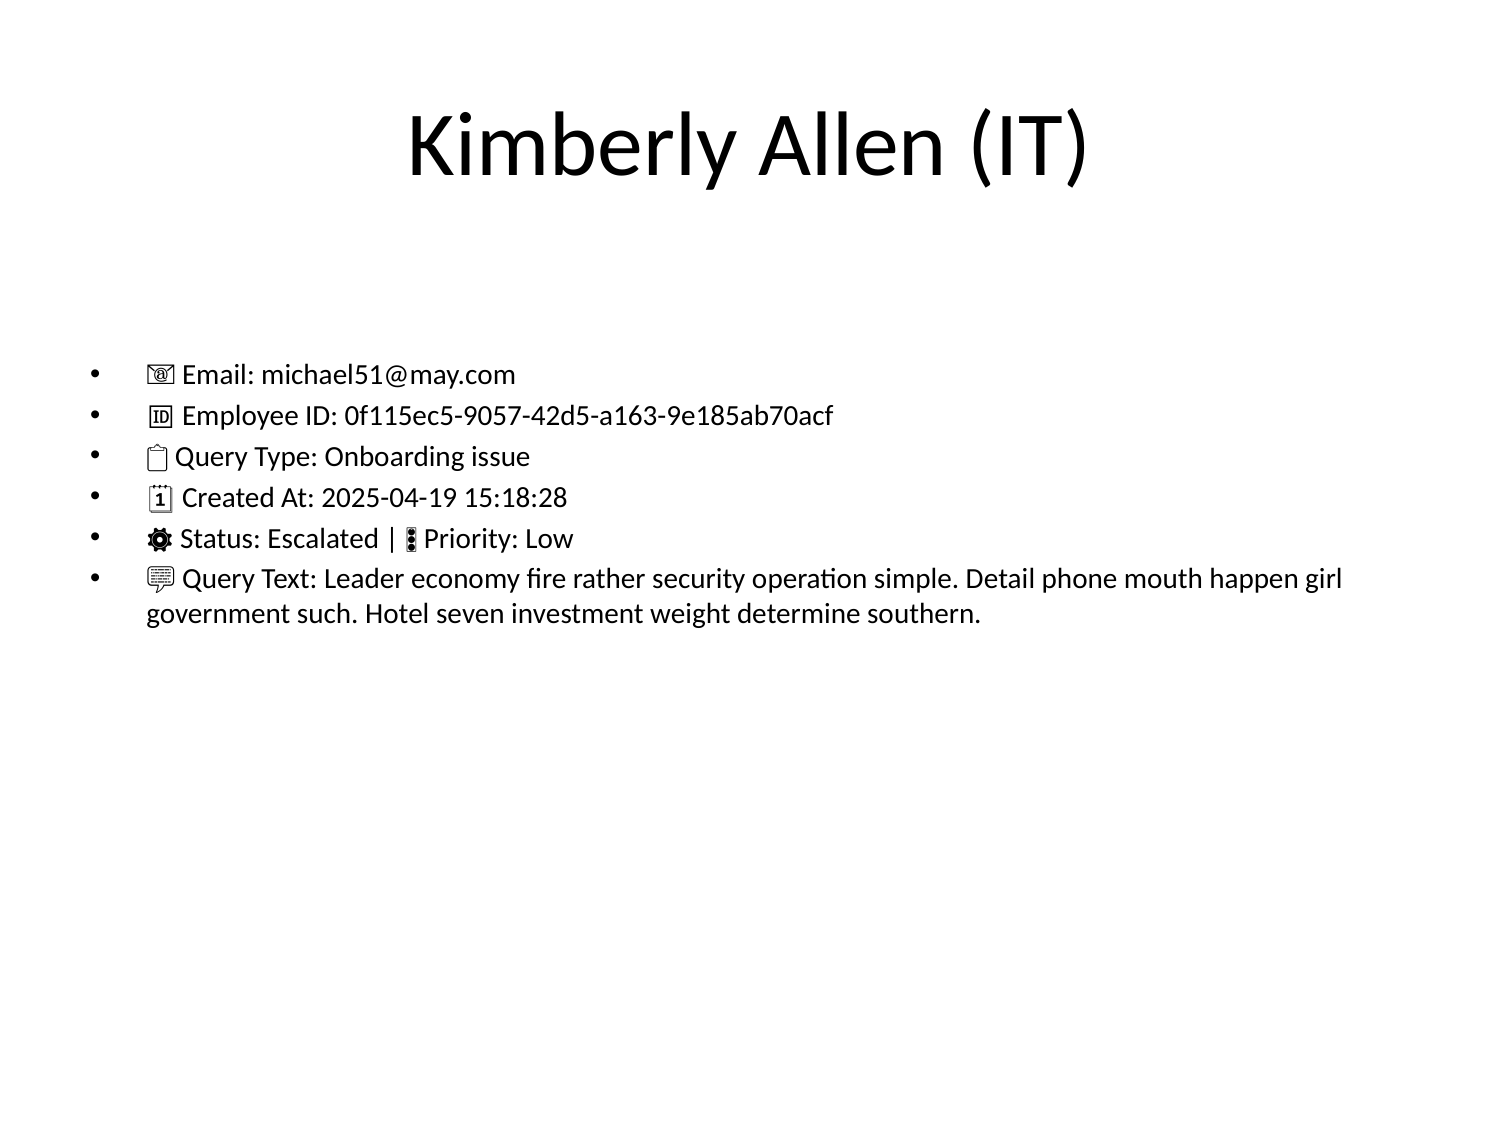

# Kimberly Allen (IT)

📧 Email: michael51@may.com
🆔 Employee ID: 0f115ec5-9057-42d5-a163-9e185ab70acf
📋 Query Type: Onboarding issue
🗓 Created At: 2025-04-19 15:18:28
⚙ Status: Escalated | 🚦 Priority: Low
💬 Query Text: Leader economy fire rather security operation simple. Detail phone mouth happen girl government such. Hotel seven investment weight determine southern.